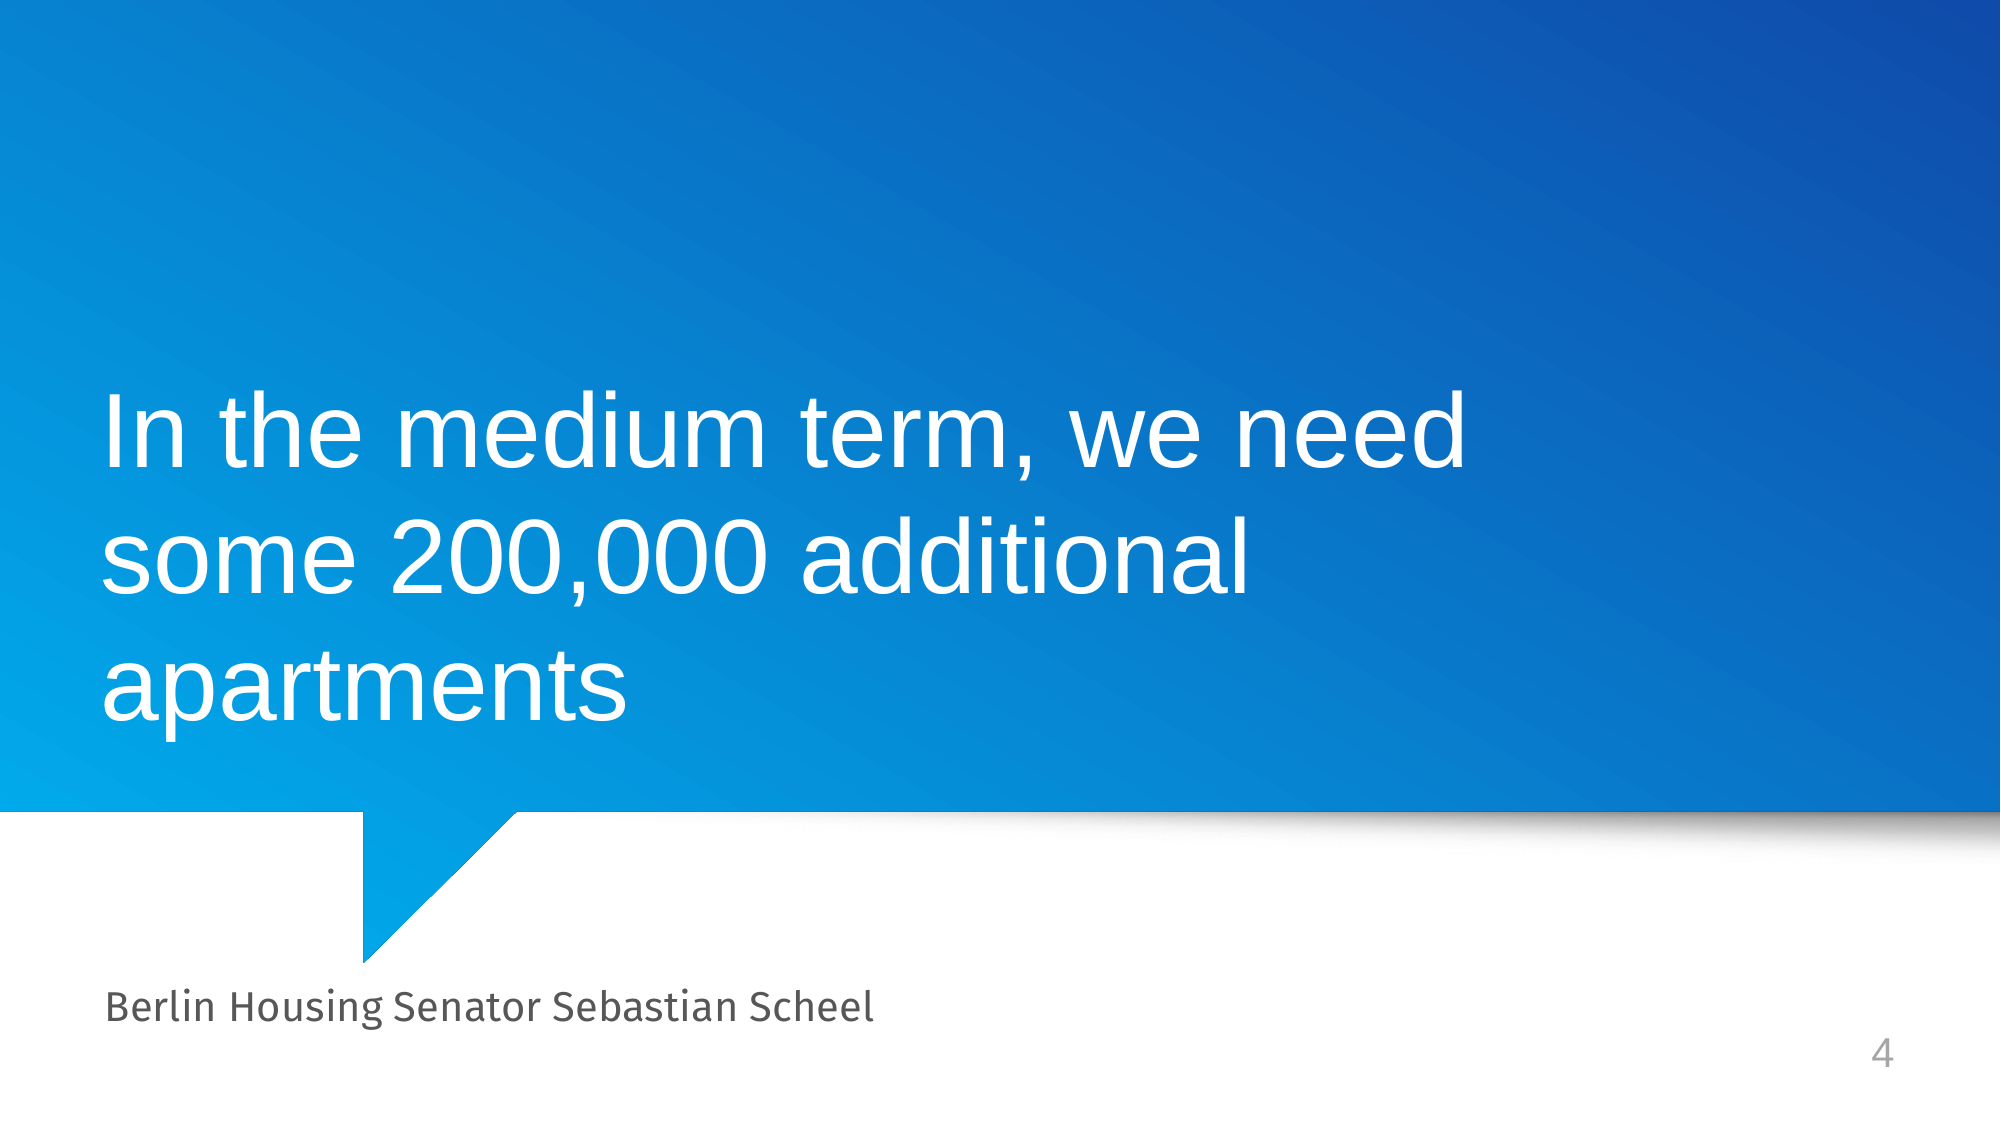

# In the medium term, we need some 200,000 additional apartments
Berlin Housing Senator Sebastian Scheel